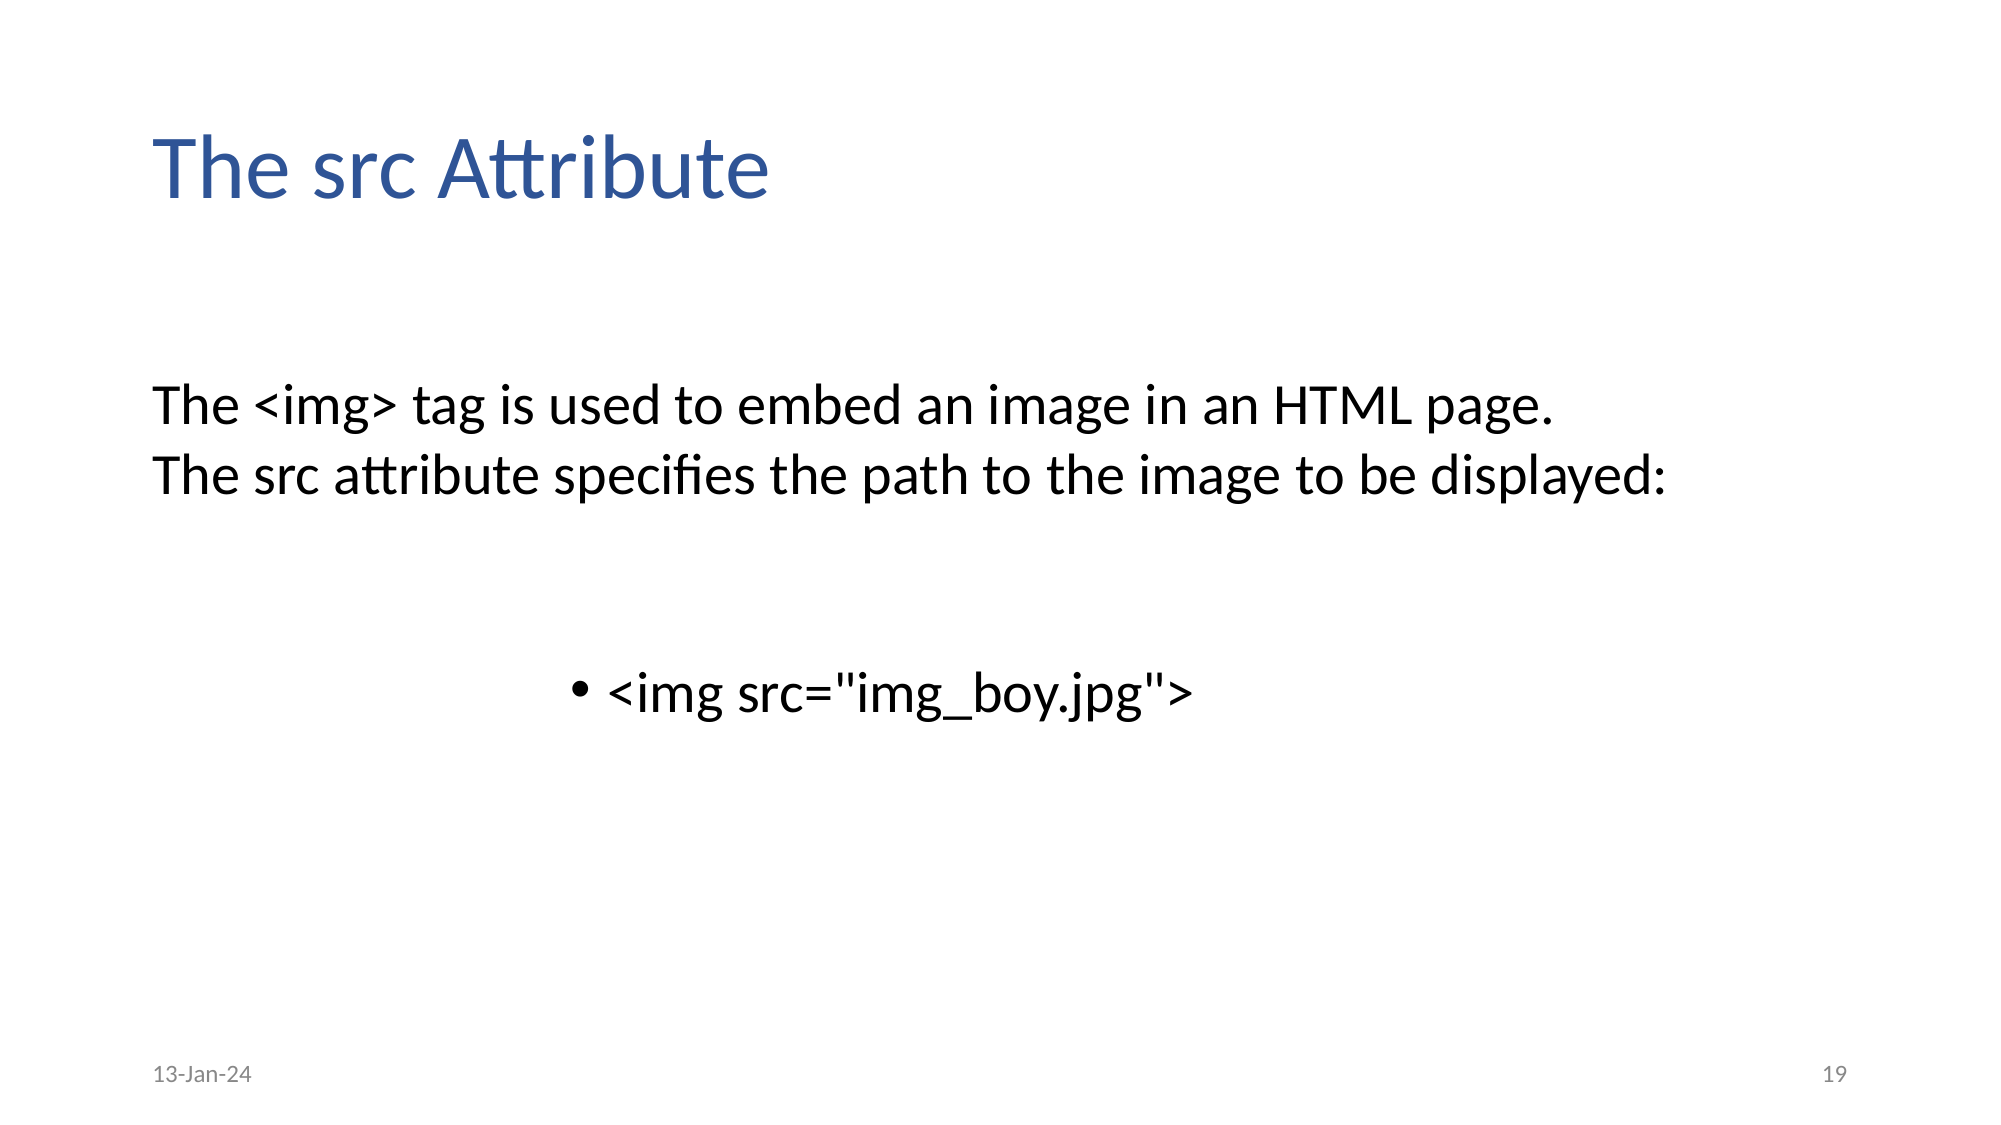

# The src Attribute
The <img> tag is used to embed an image in an HTML page. The src attribute specifies the path to the image to be displayed:
<img src="img_boy.jpg">
13-Jan-24
19